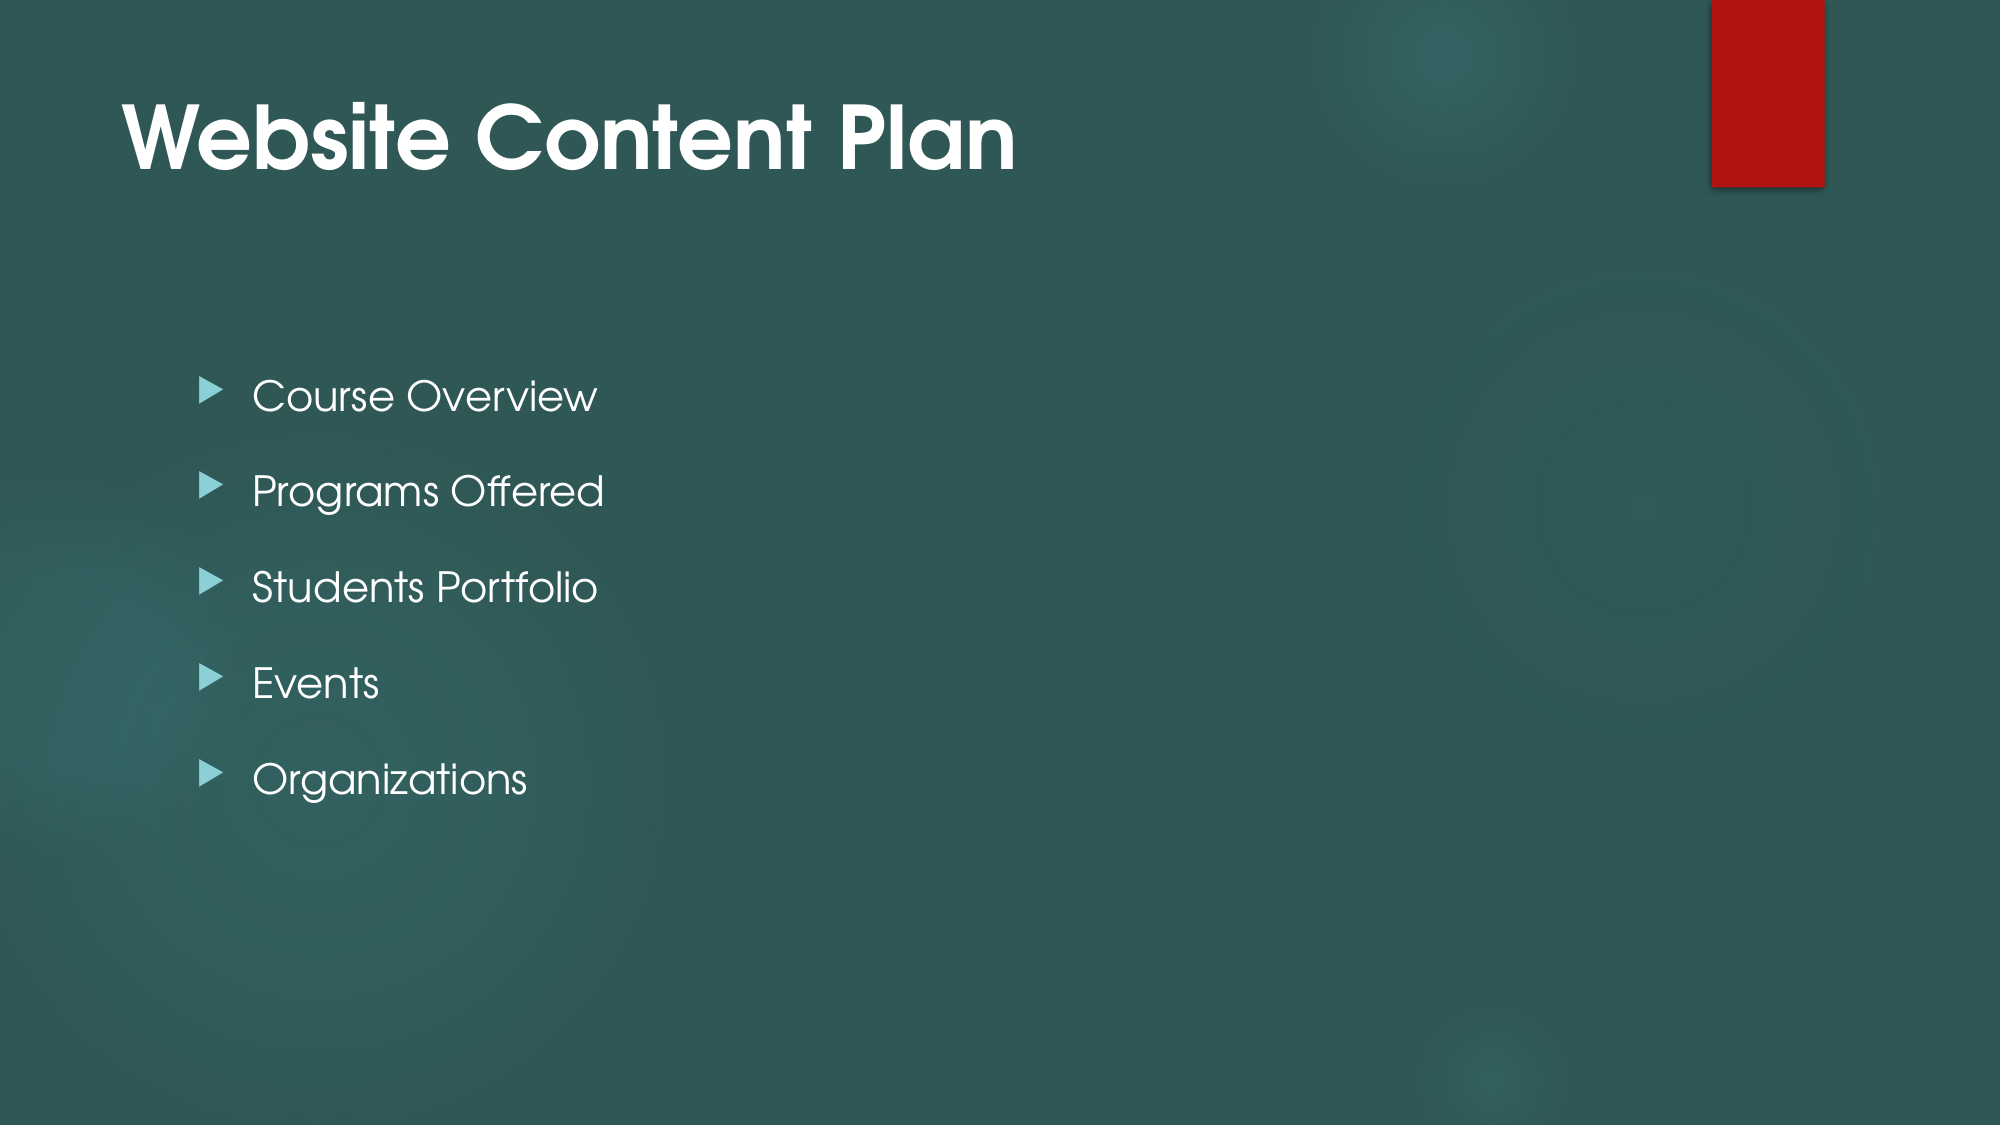

# Website Content Plan
Course Overview
Programs Offered
Students Portfolio
Events
Organizations